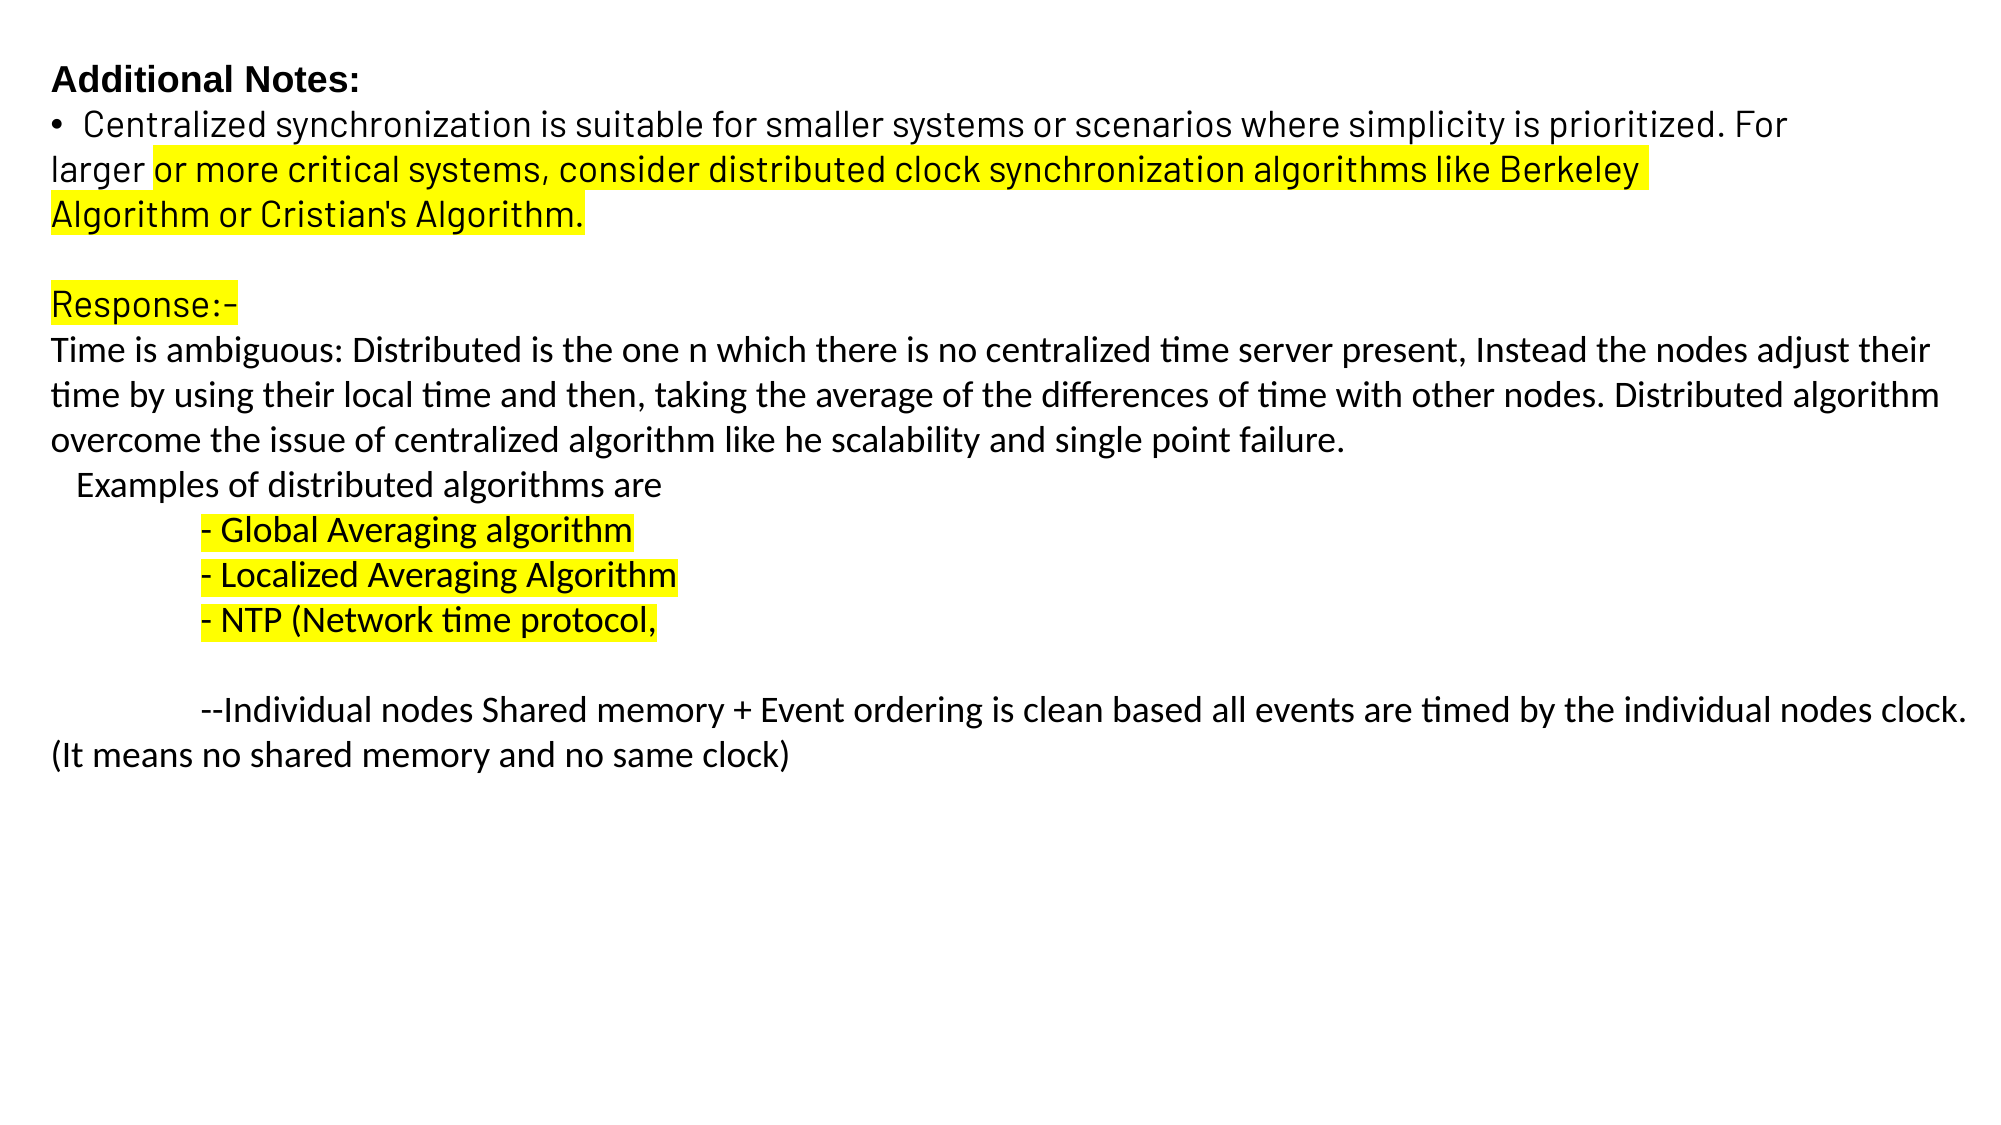

Additional Notes:
• Centralized synchronization is suitable for smaller systems or scenarios where simplicity is prioritized. For
larger or more critical systems, consider distributed clock synchronization algorithms like Berkeley
Algorithm or Cristian's Algorithm.

Response:-
Time is ambiguous: Distributed is the one n which there is no centralized time server present, Instead the nodes adjust their time by using their local time and then, taking the average of the differences of time with other nodes. Distributed algorithm overcome the issue of centralized algorithm like he scalability and single point failure.
   Examples of distributed algorithms are
    	- Global Averaging algorithm
	- Localized Averaging Algorithm
	- NTP (Network time protocol,

	--Individual nodes Shared memory + Event ordering is clean based all events are timed by the individual nodes clock. (It means no shared memory and no same clock)